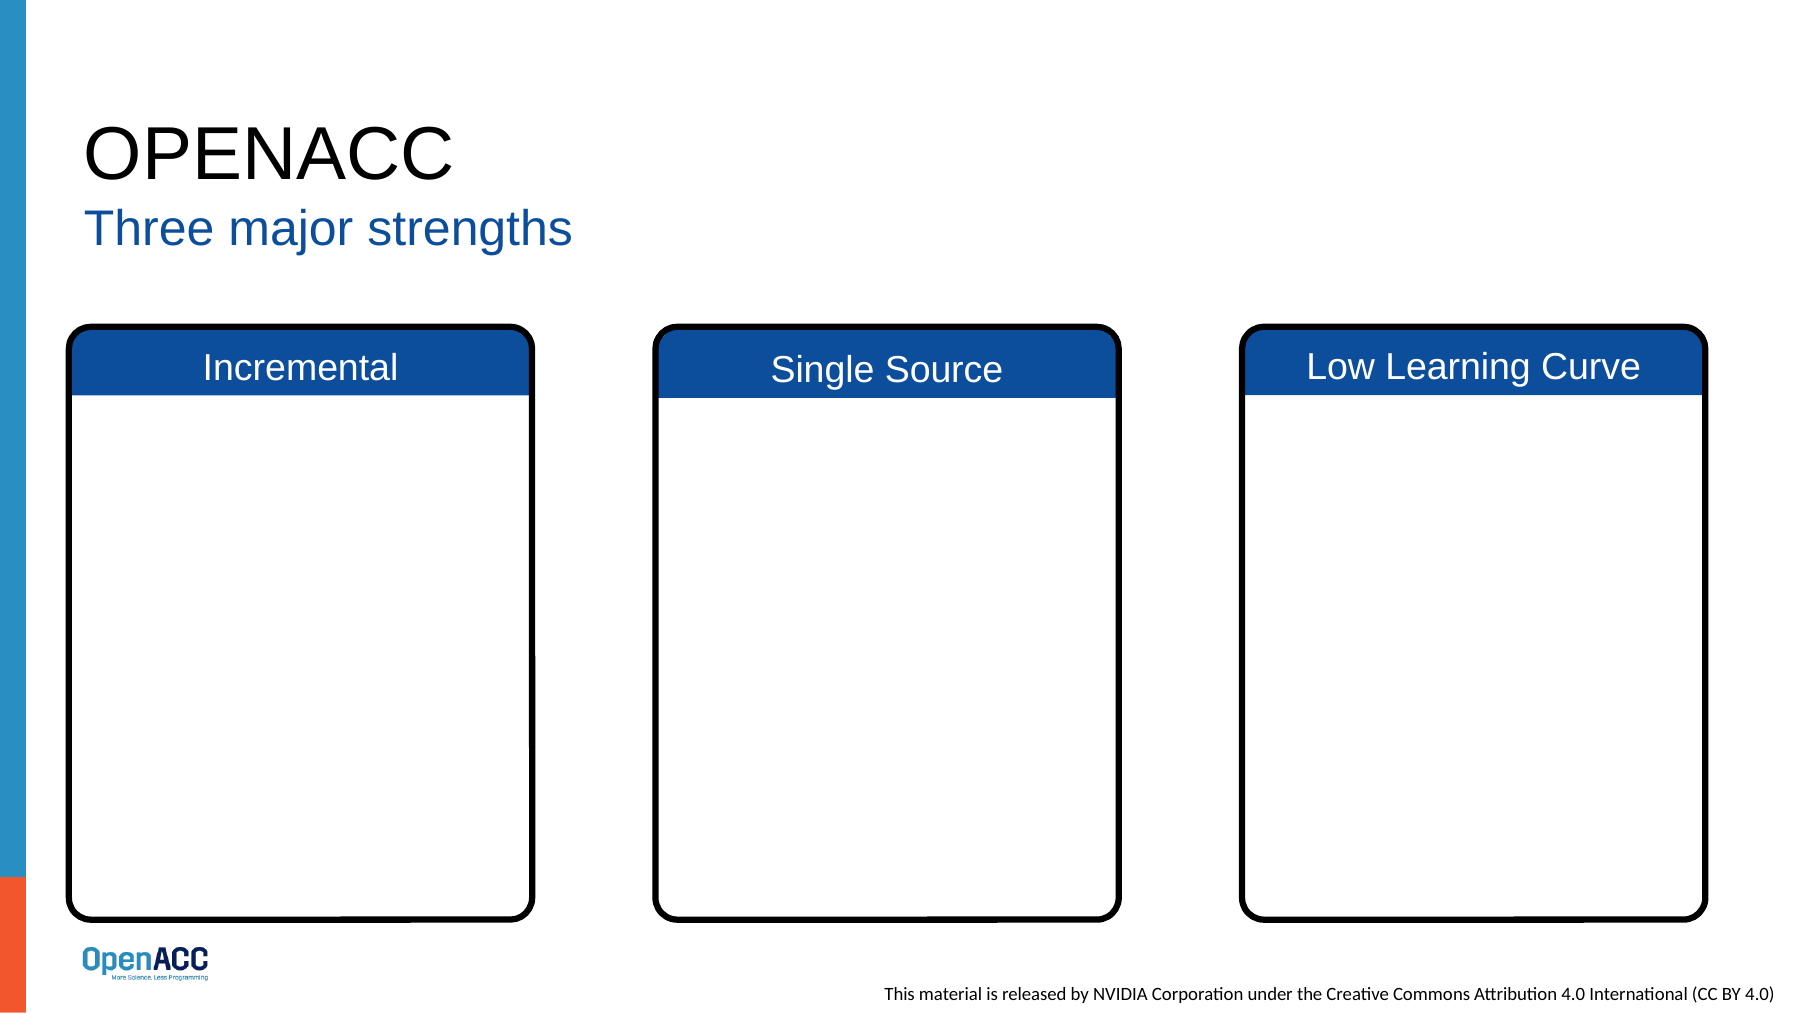

# openacc
Three major strengths
Low Learning Curve
Incremental

Single Source